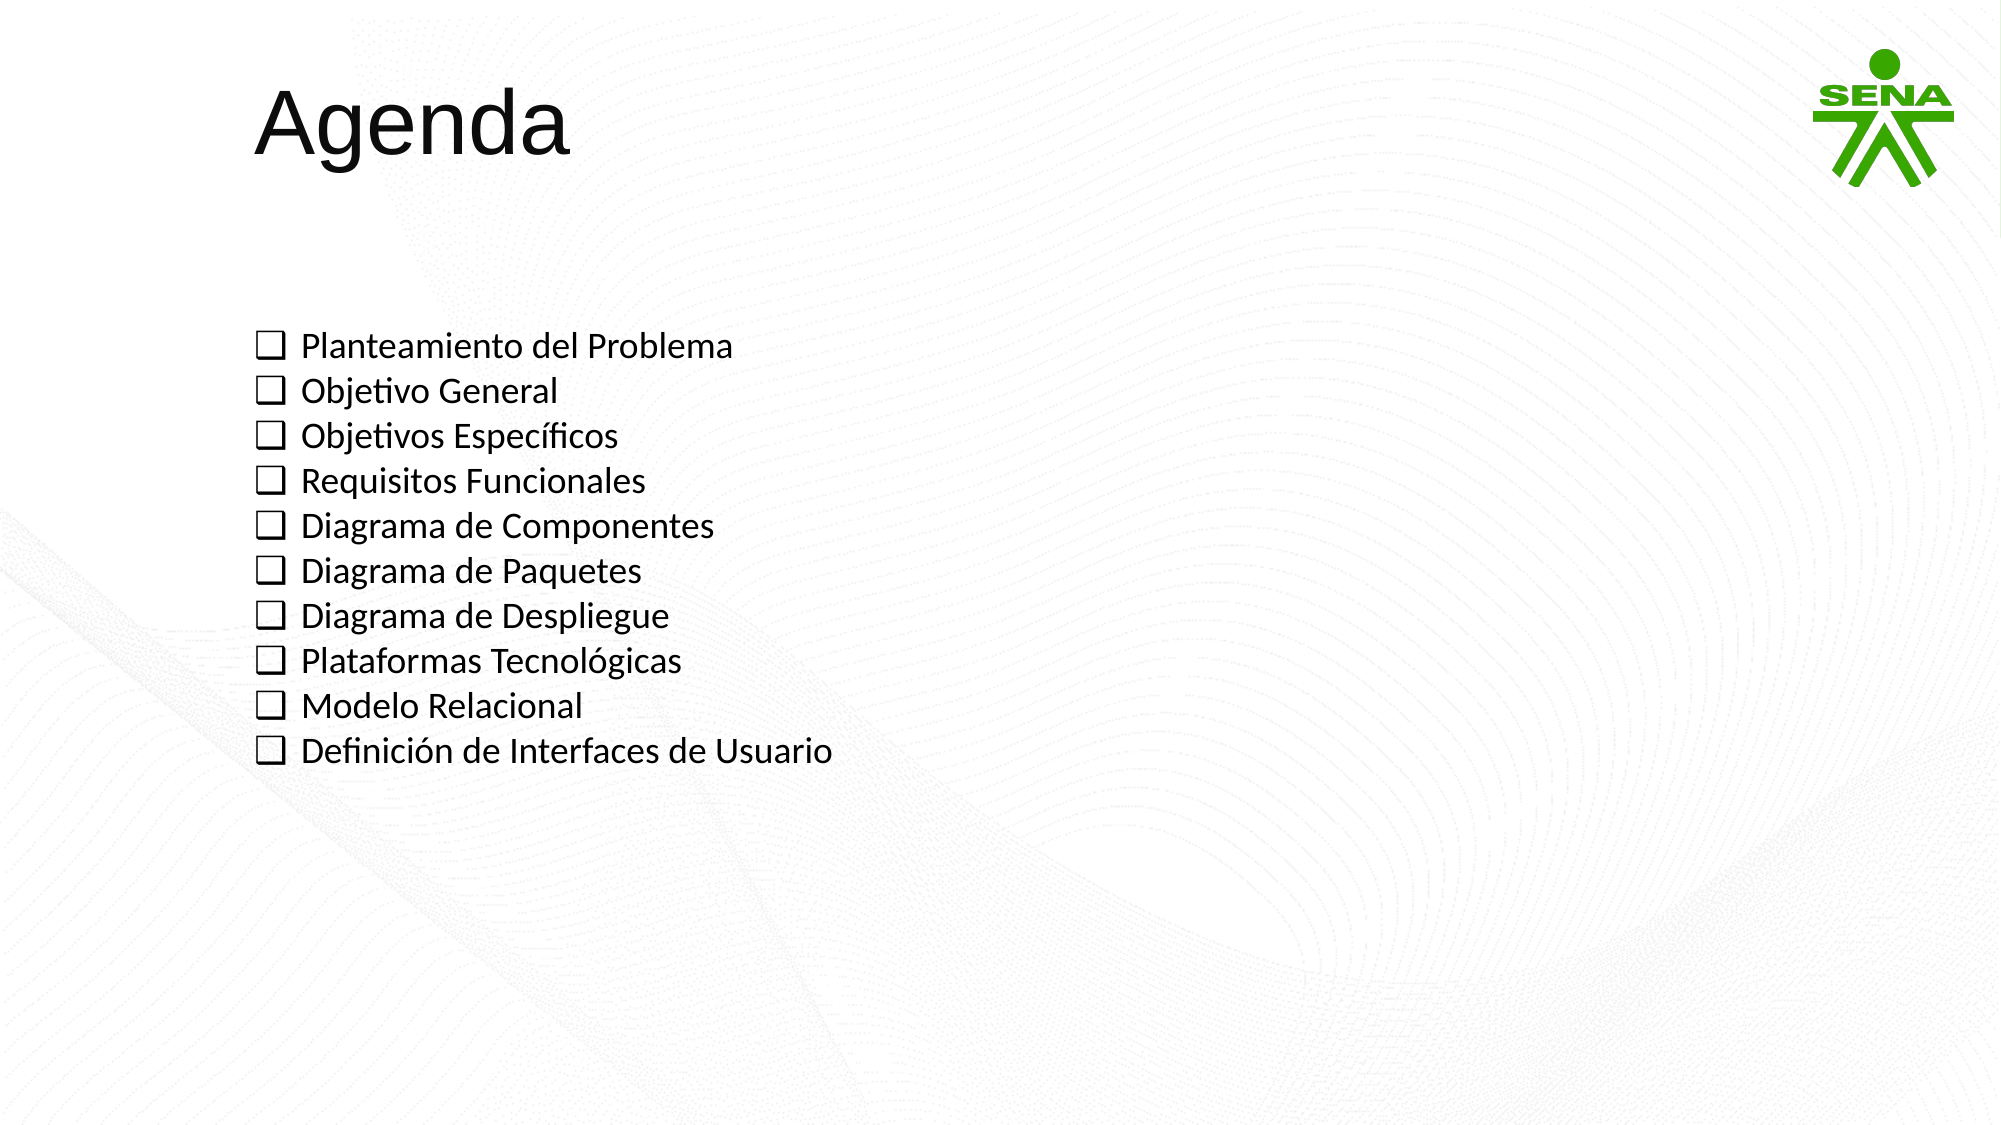

Agenda
Planteamiento del Problema
Objetivo General
Objetivos Específicos
Requisitos Funcionales
Diagrama de Componentes
Diagrama de Paquetes
Diagrama de Despliegue
Plataformas Tecnológicas
Modelo Relacional
Definición de Interfaces de Usuario